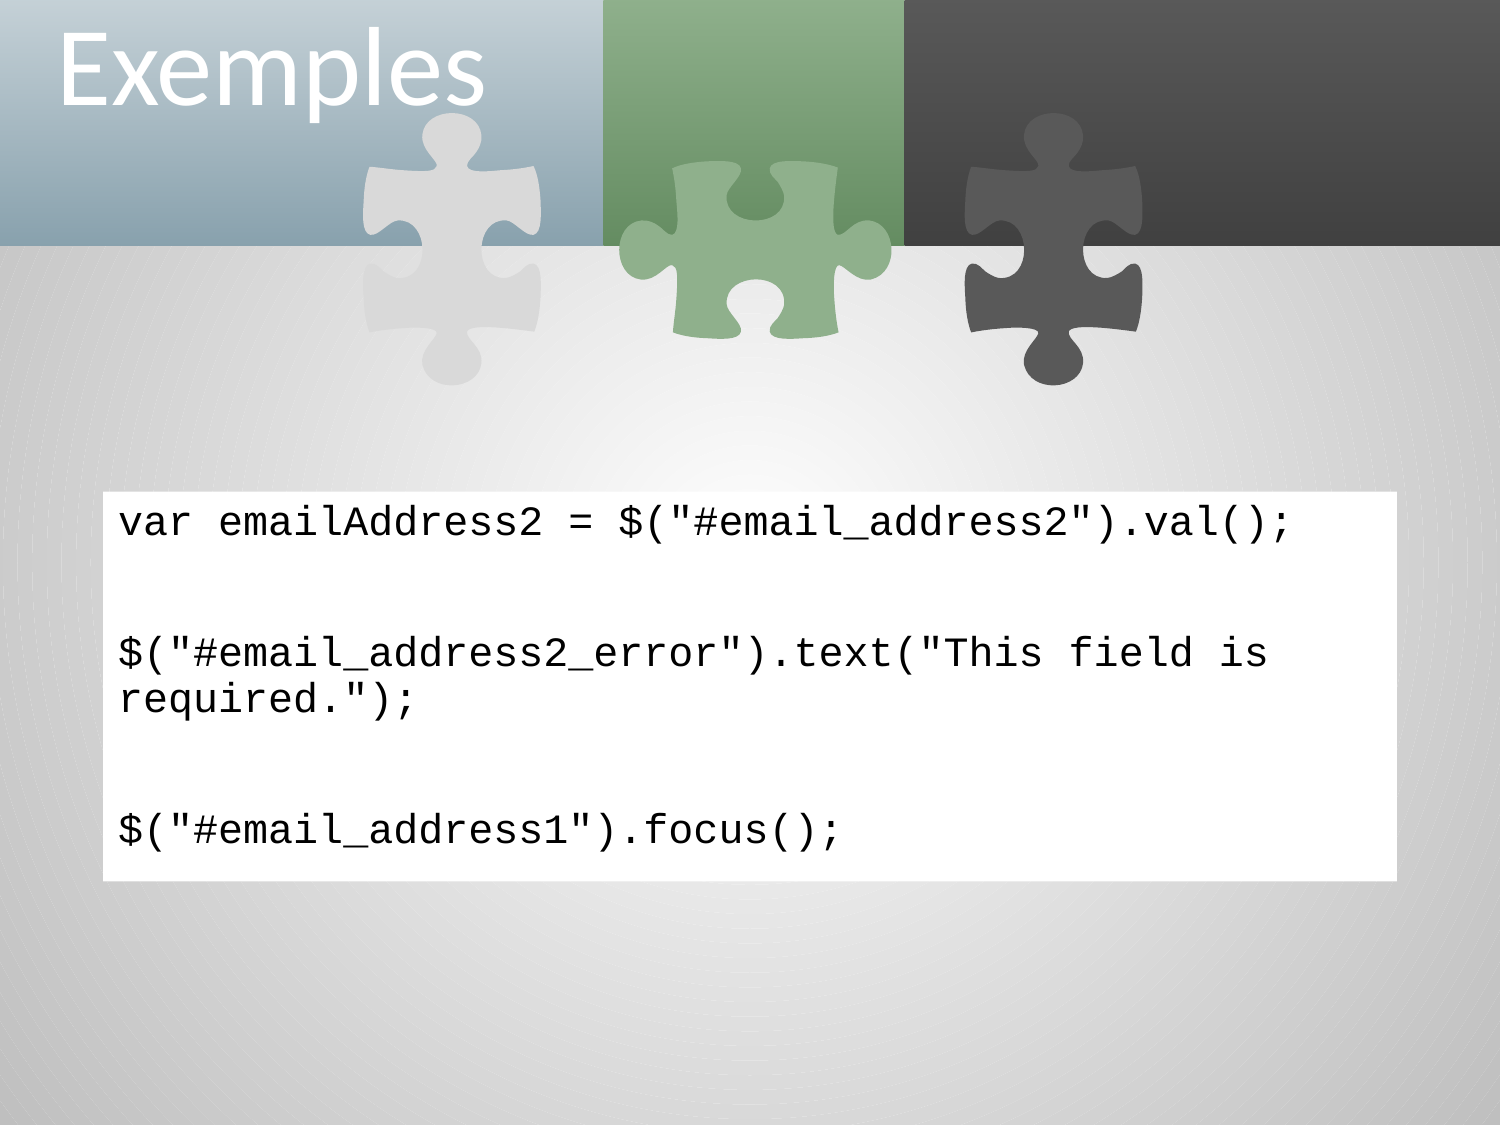

# Exemples
var emailAddress2 = $("#email_address2").val();

$("#email_address2_error").text("This field is required.");

$("#email_address1").focus();